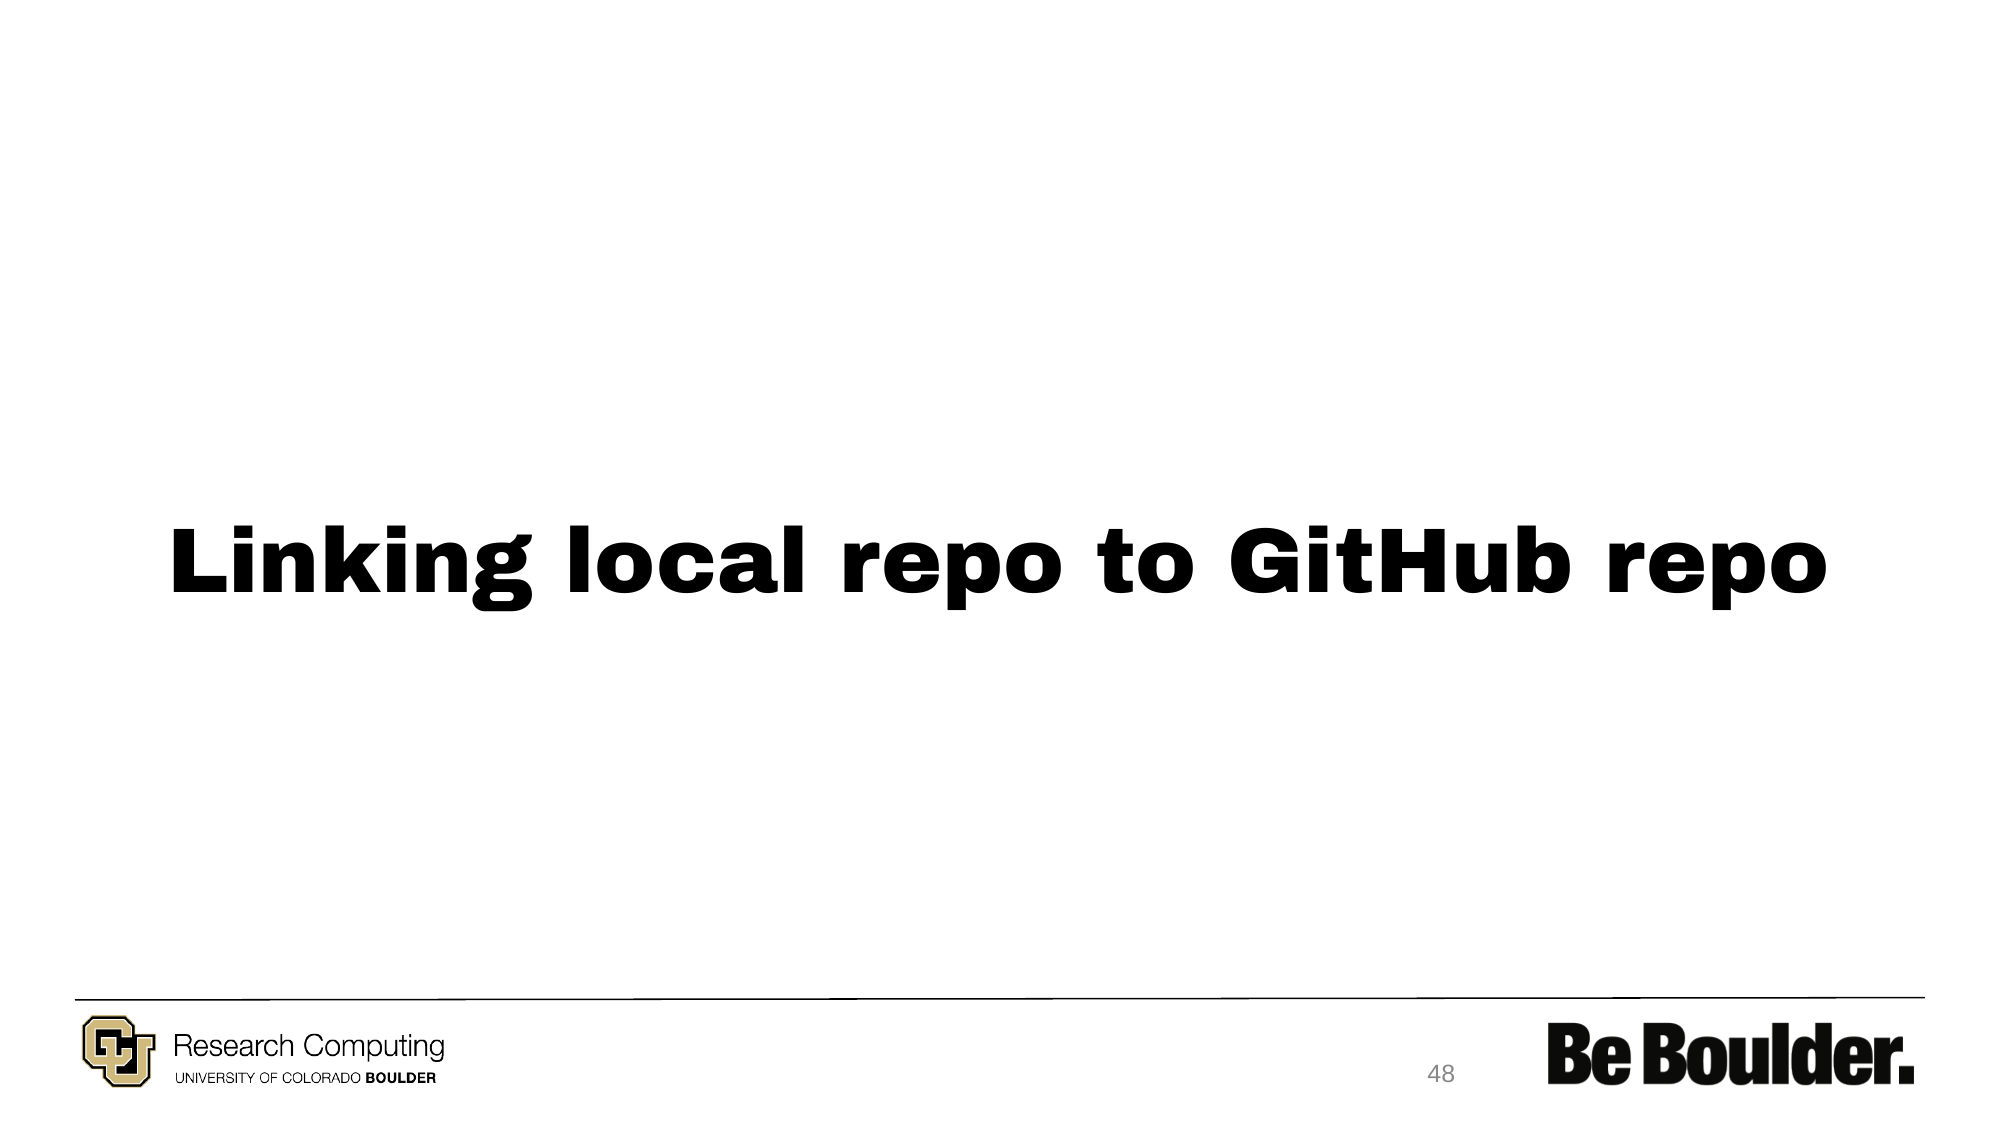

# Linking local repo to GitHub repo
48